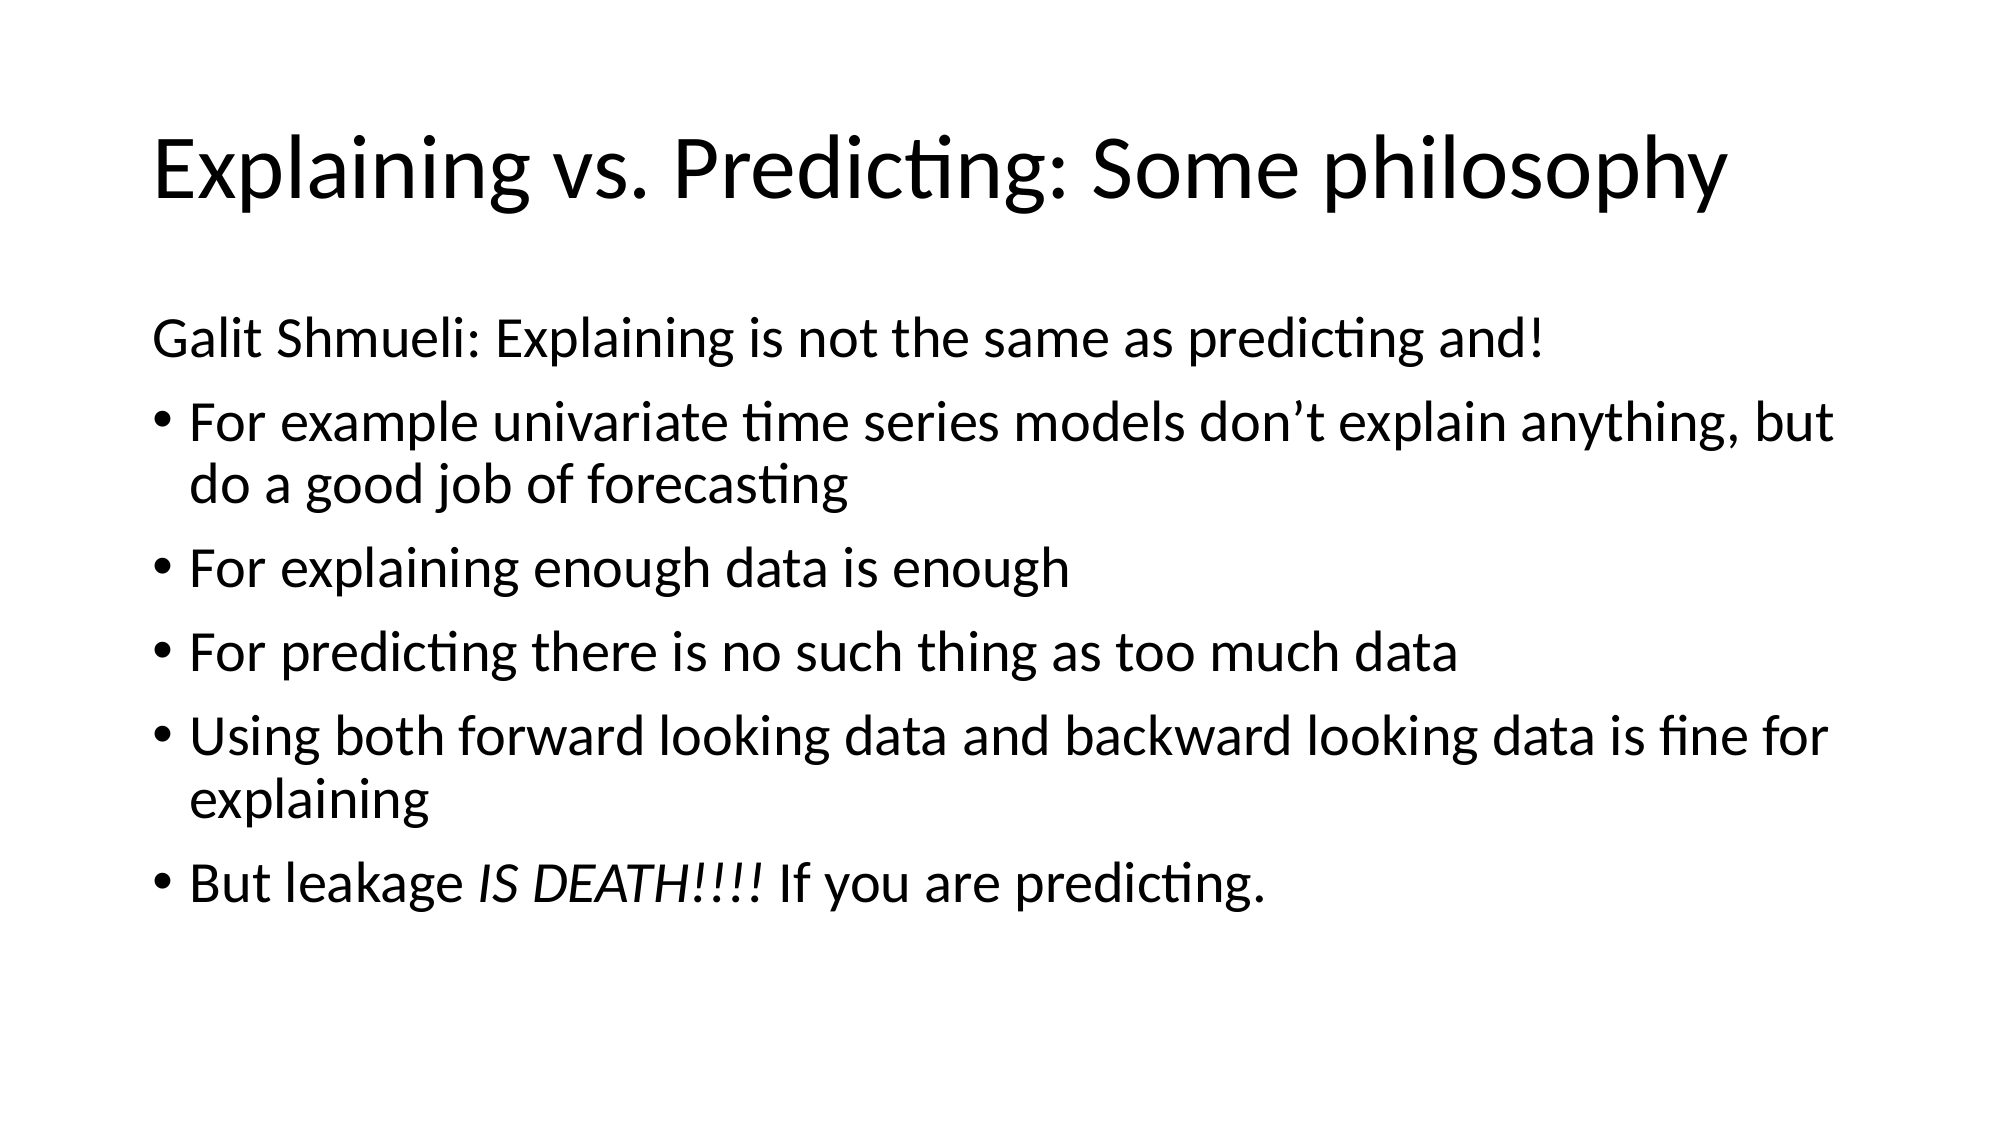

# Explaining vs. Predicting: Some philosophy
Galit Shmueli: Explaining is not the same as predicting and!
For example univariate time series models don’t explain anything, but do a good job of forecasting
For explaining enough data is enough
For predicting there is no such thing as too much data
Using both forward looking data and backward looking data is fine for explaining
But leakage IS DEATH!!!! If you are predicting.